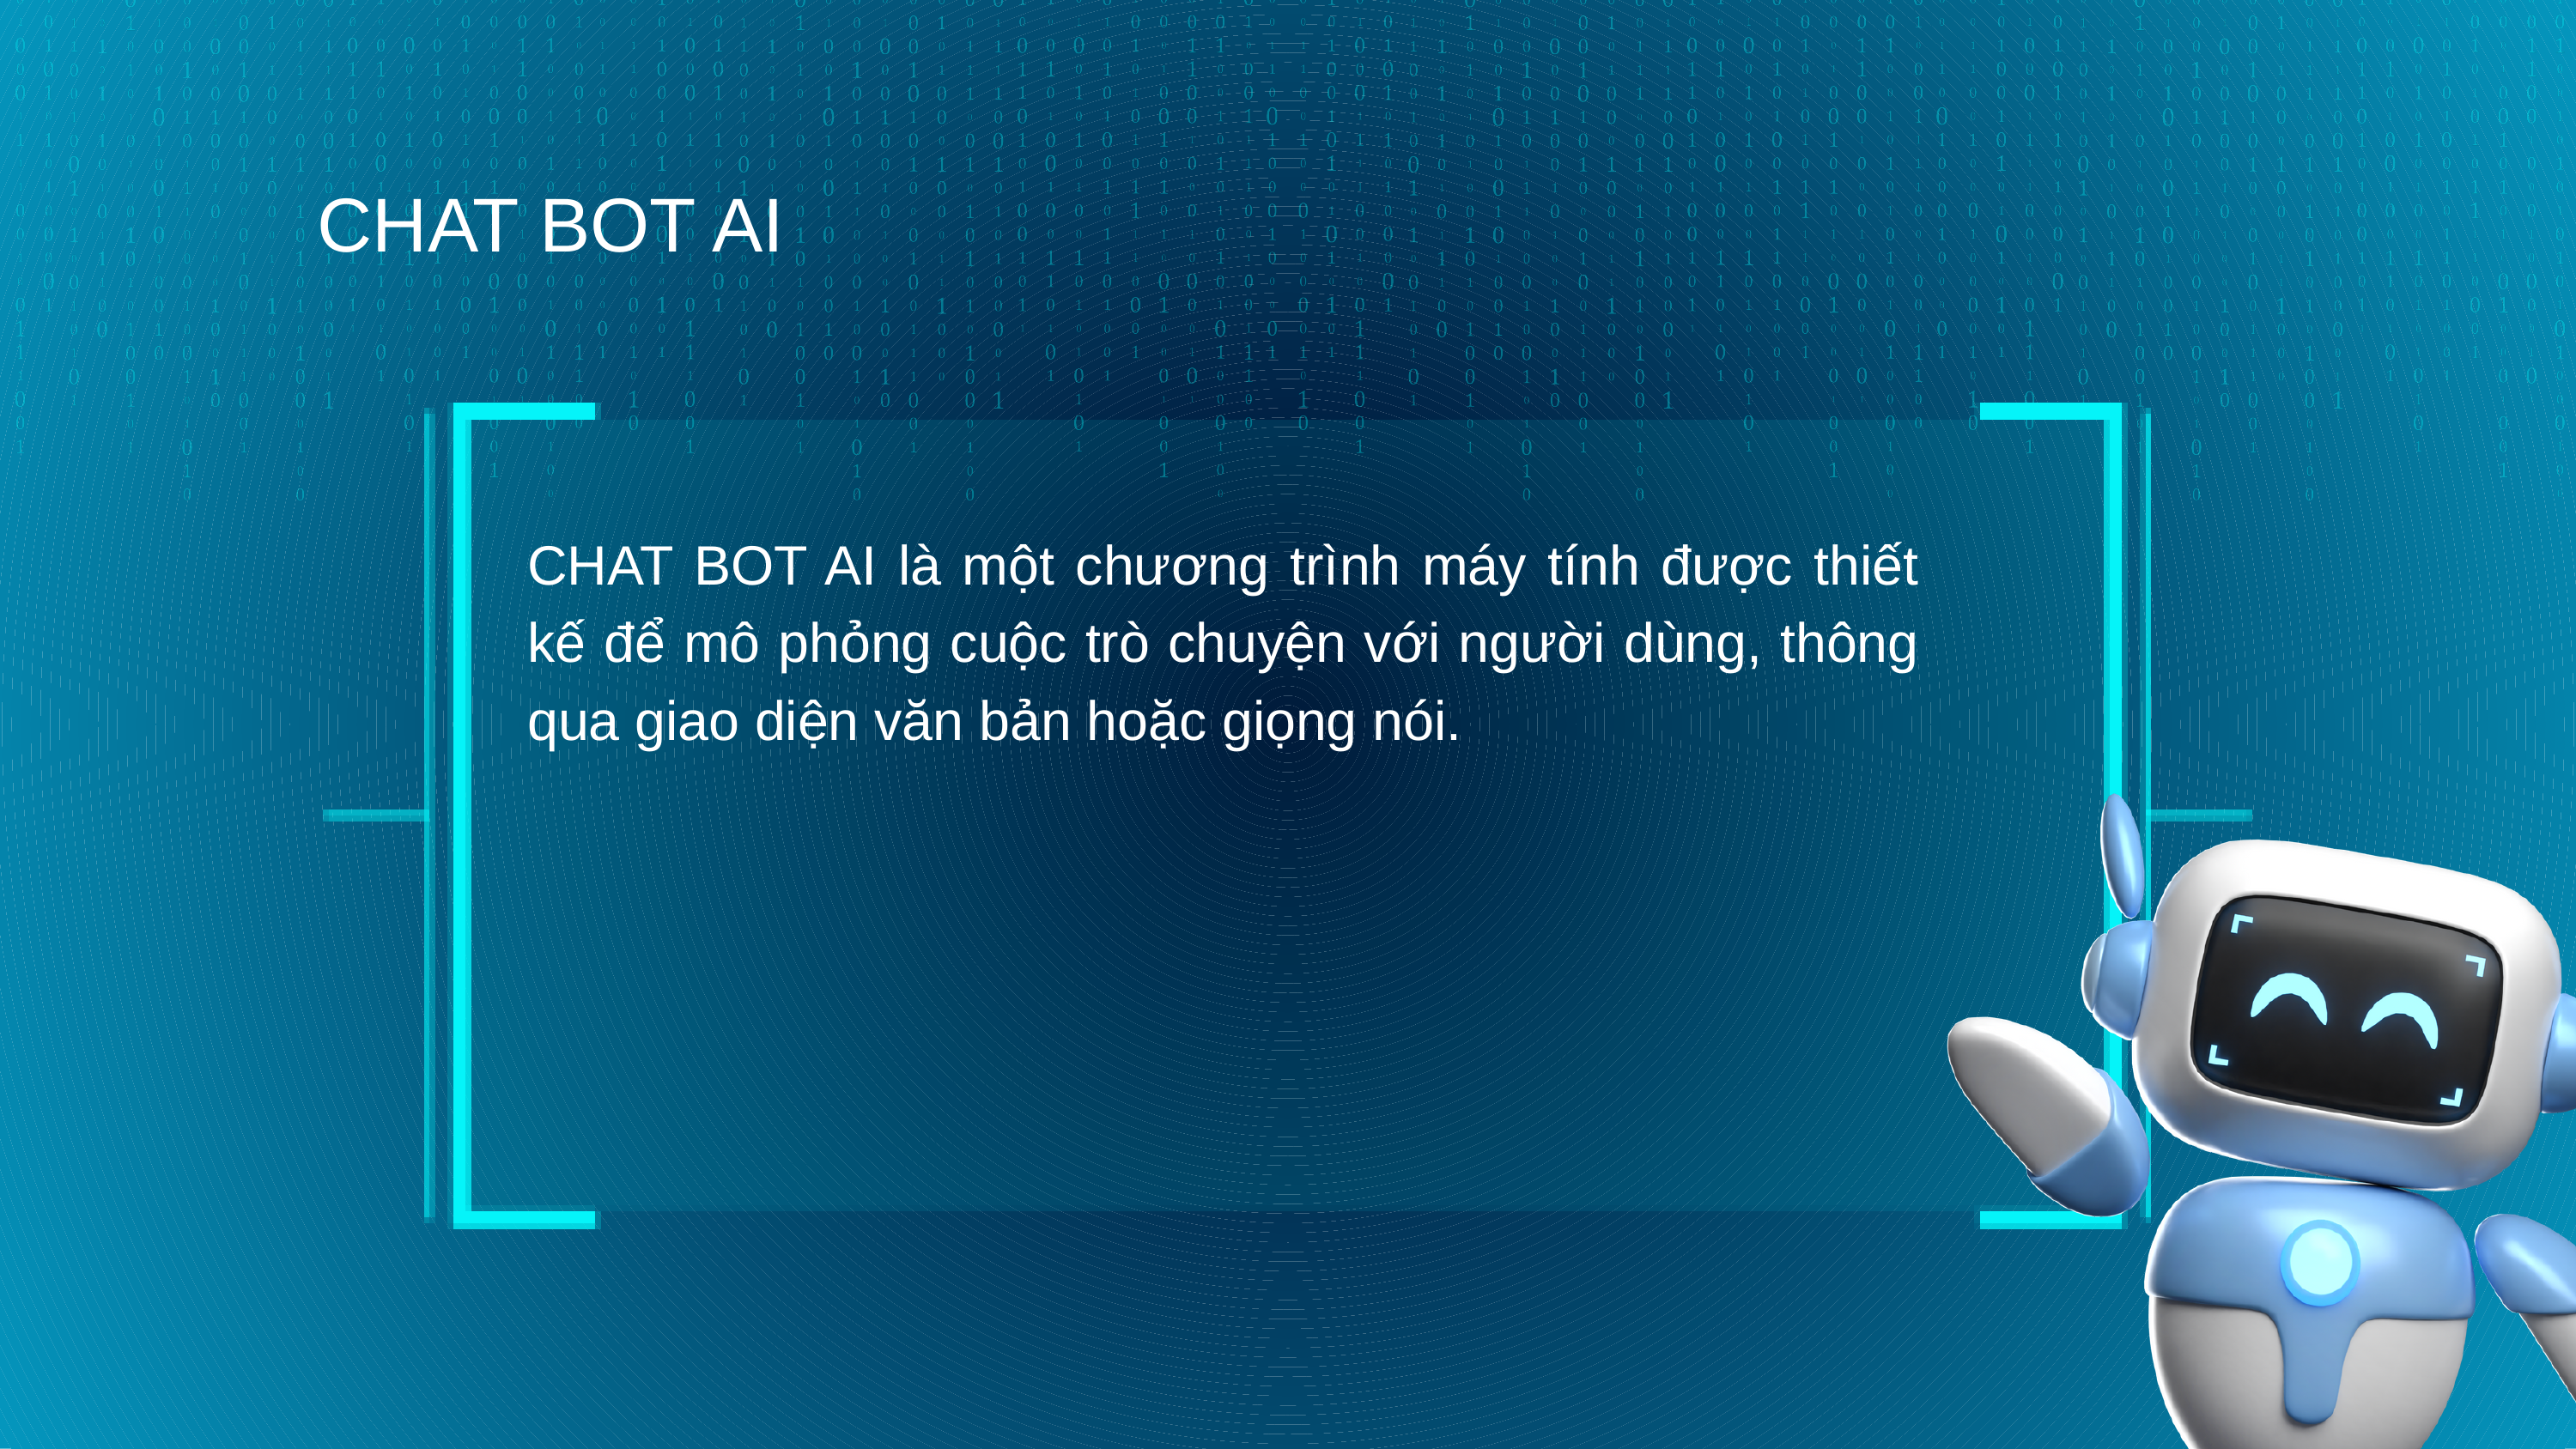

CHAT BOT AI

CHAT BOT AI là một chương trình máy tính được thiết kế để mô phỏng cuộc trò chuyện với người dùng, thông qua giao diện văn bản hoặc giọng nói.